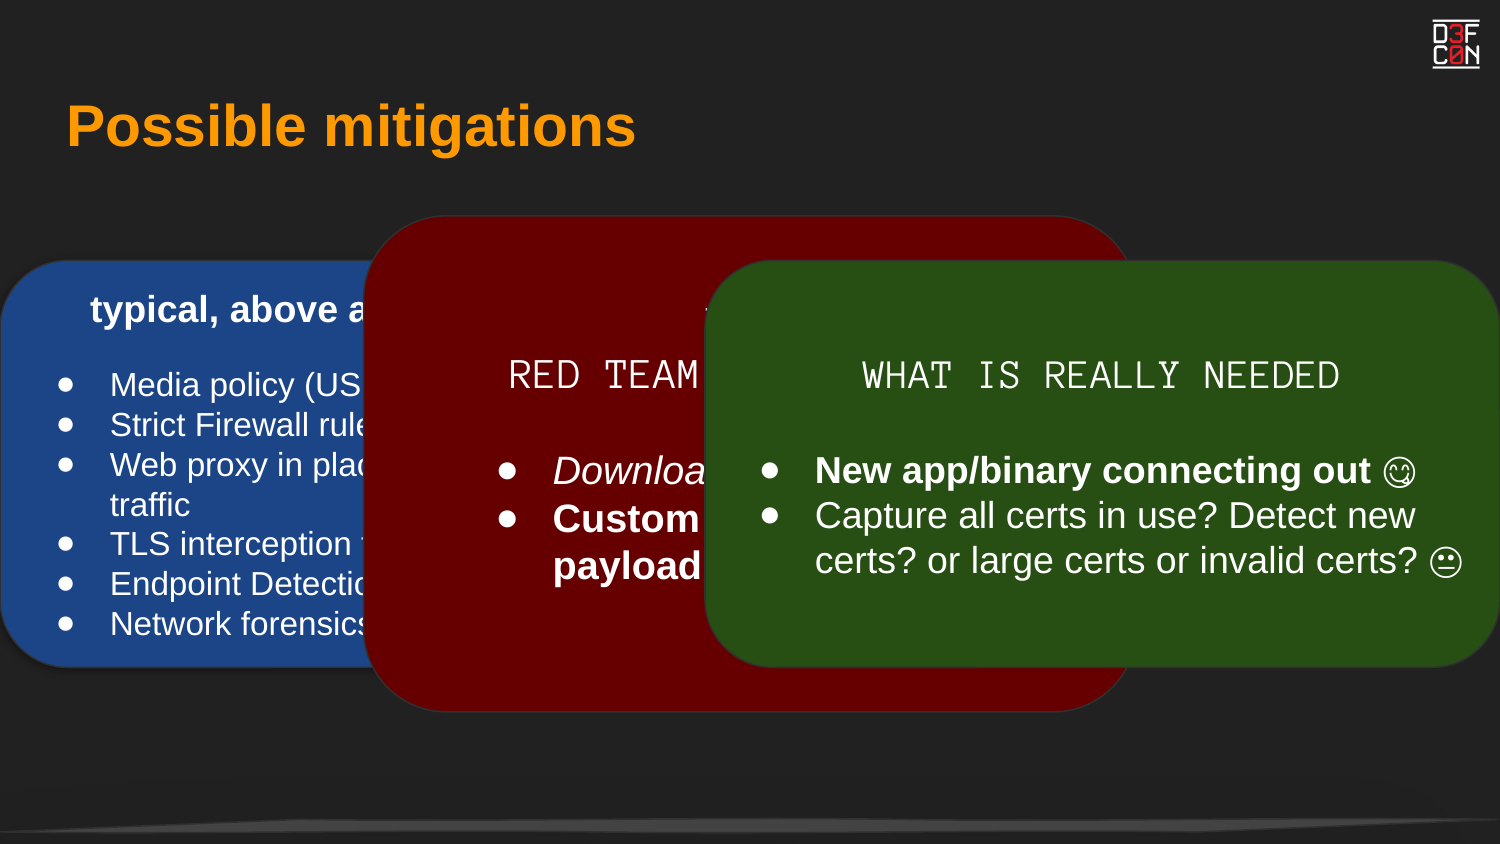

# Possible mitigations
IoAs
RED TEAM / Attacker

Download the “client”
Custom certificate with payload in SAN

typical, above average capabilities

Media policy (USB..)
Strict Firewall rules (no SMB out, etc.)
Web proxy in place to tunnel all egress traffic
TLS interception to see things in clear
Endpoint Detection & Response
Network forensics
WHAT IS REALLY NEEDED

New app/binary connecting out 😋
Capture all certs in use? Detect new certs? or large certs or invalid certs? 😐